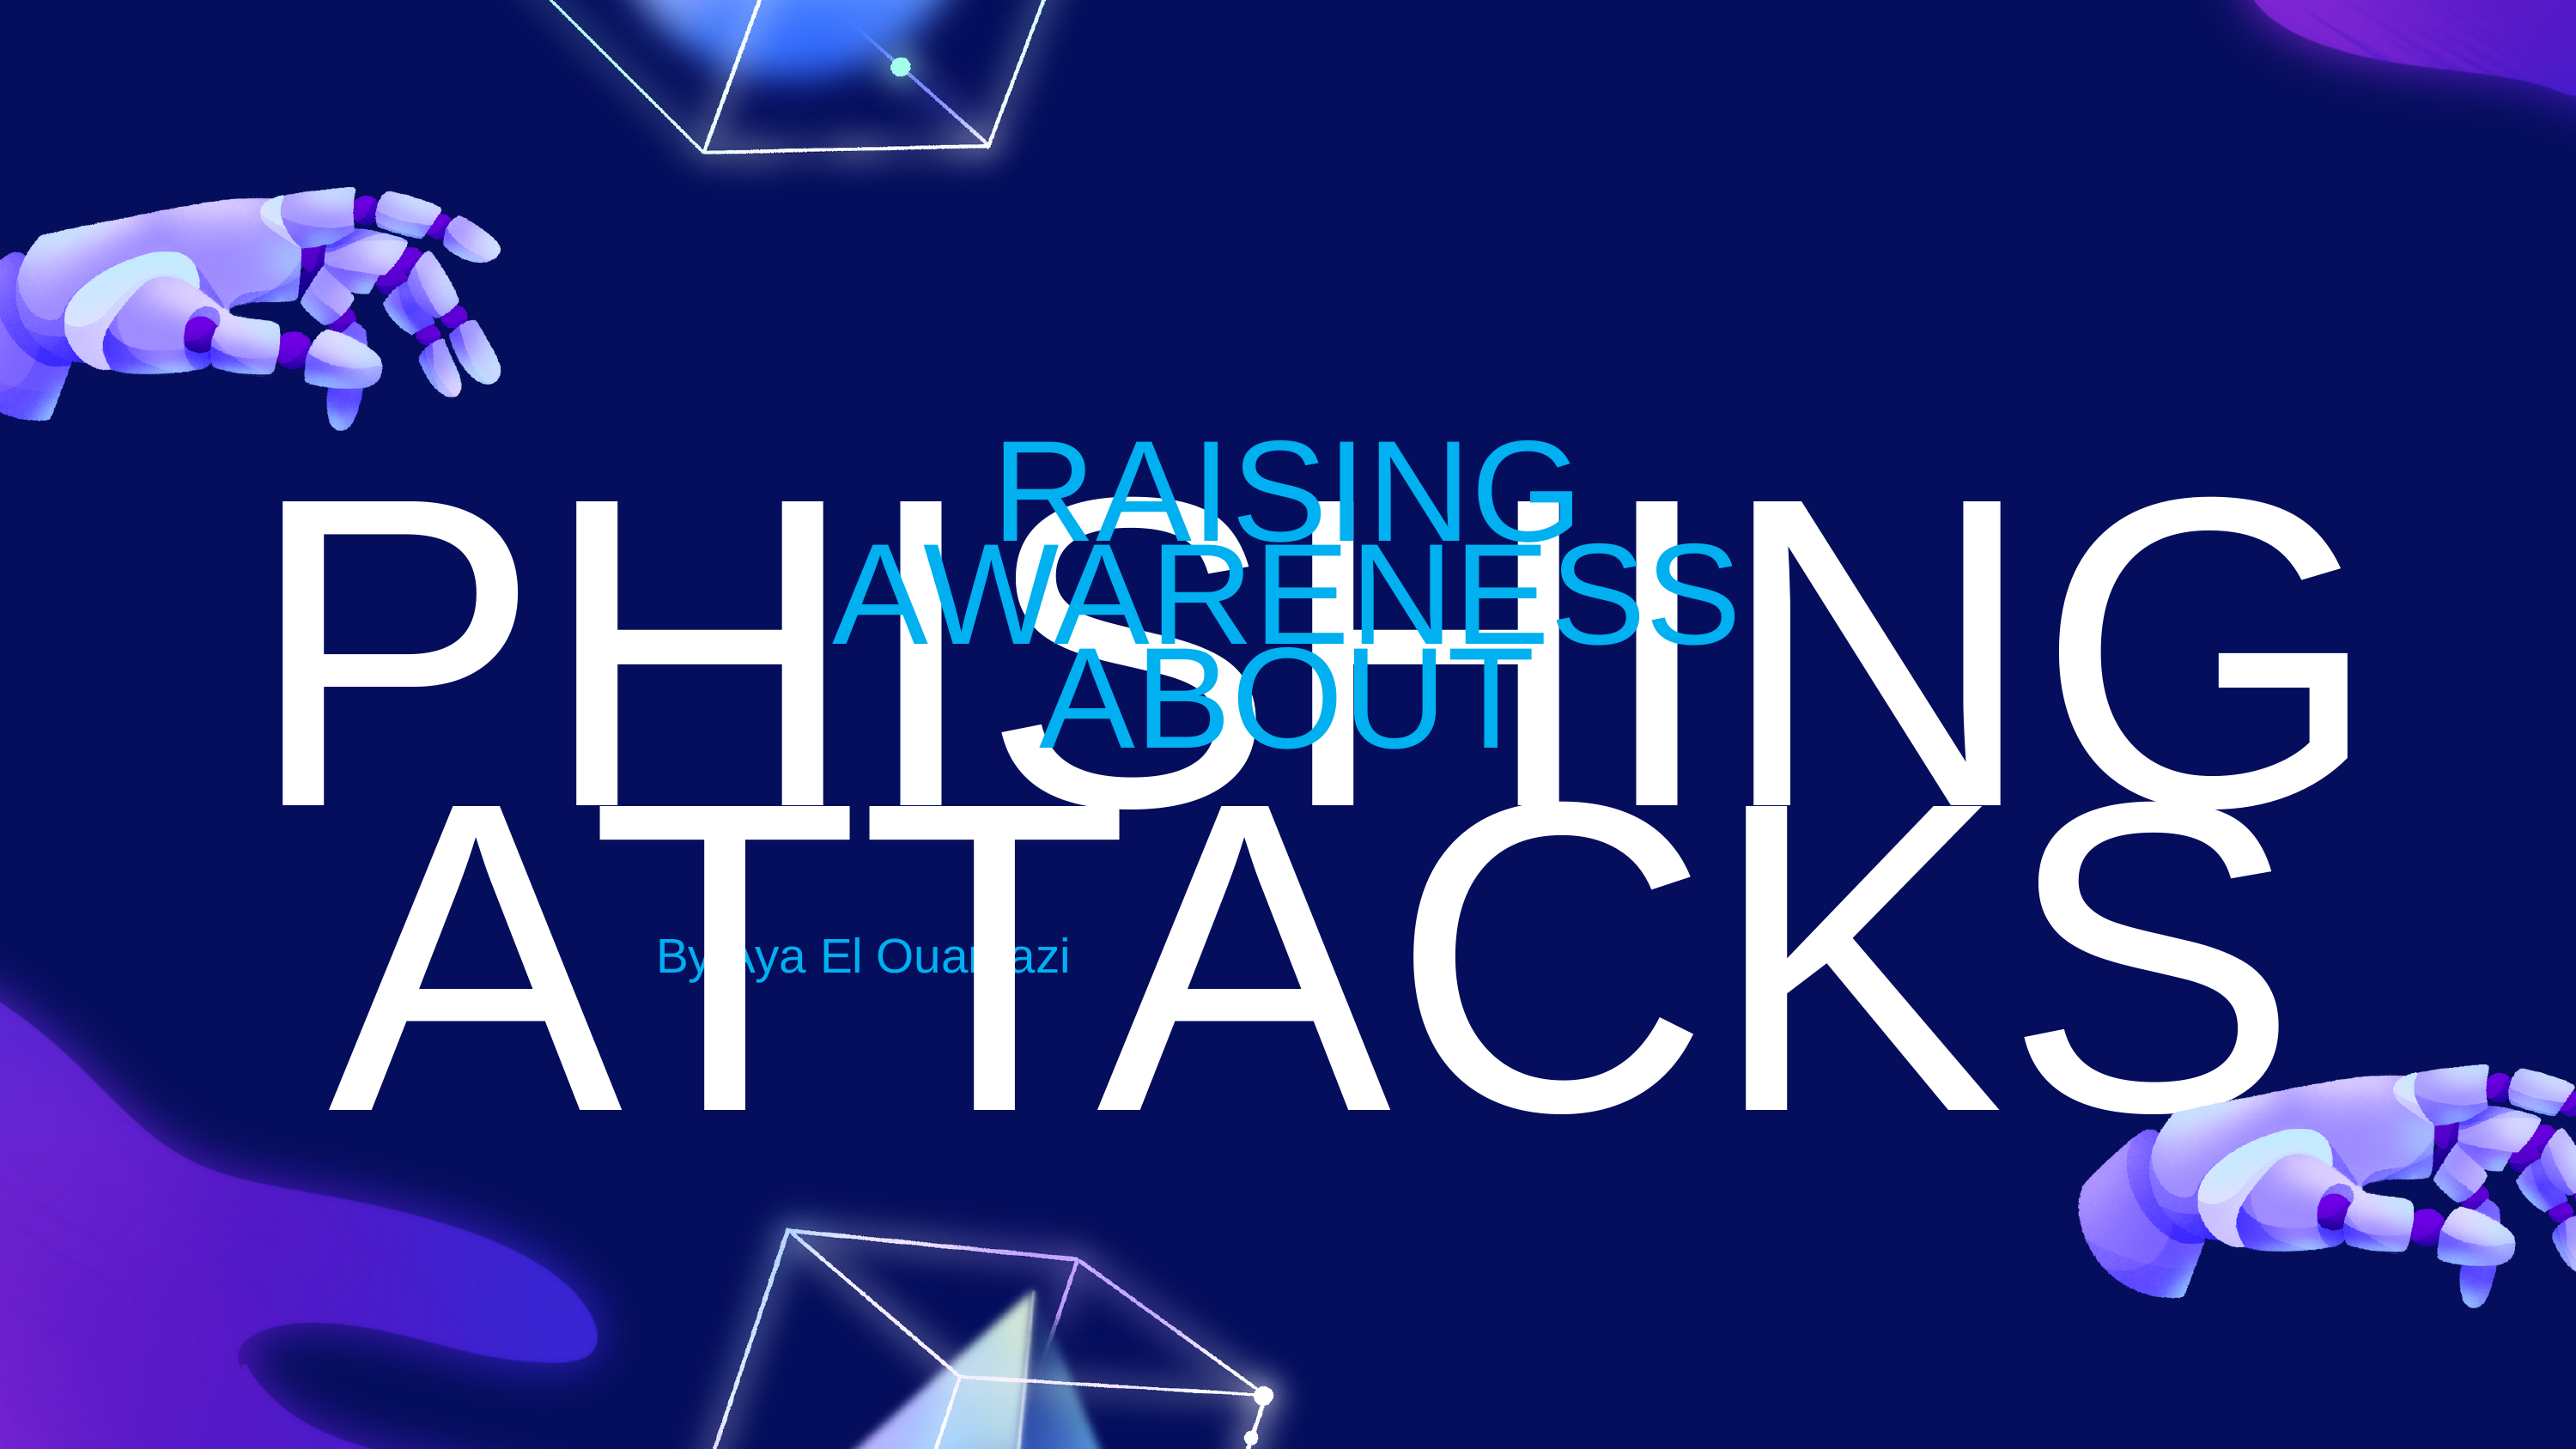

RAISING AWARENESS ABOUT
PHISHING ATTACKS

By Aya El Ouarzazi